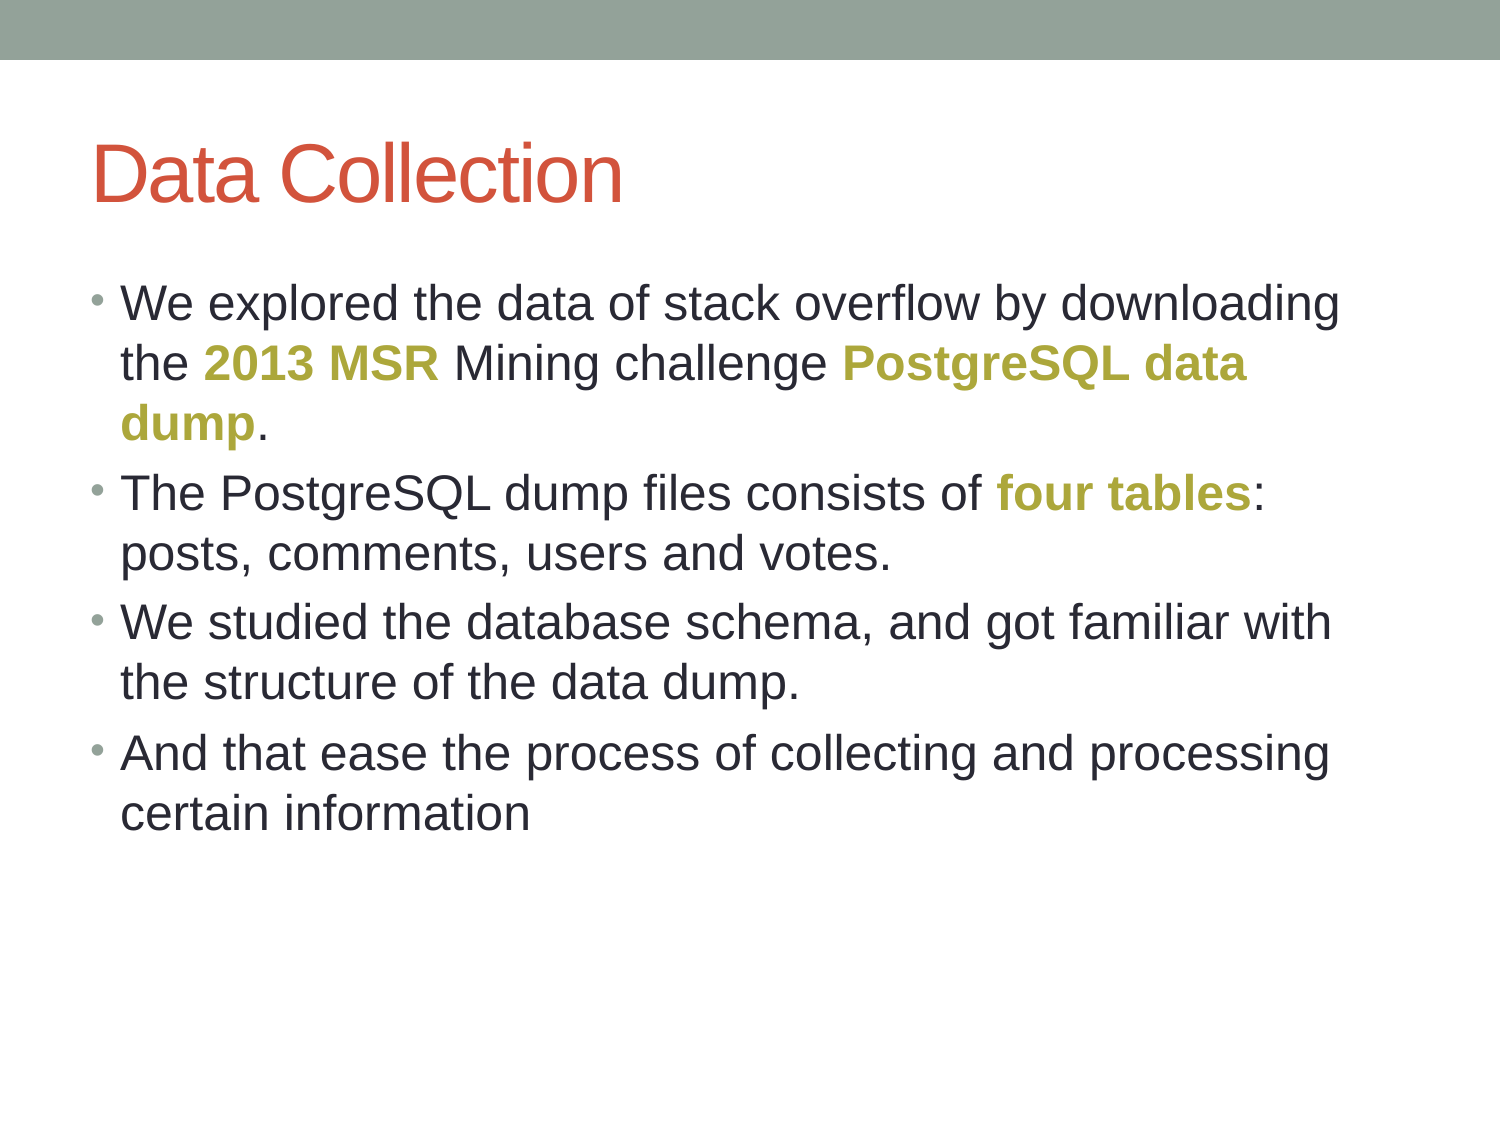

# Data Collection
We explored the data of stack overflow by downloading the 2013 MSR Mining challenge PostgreSQL data dump.
The PostgreSQL dump files consists of four tables: posts, comments, users and votes.
We studied the database schema, and got familiar with the structure of the data dump.
And that ease the process of collecting and processing certain information